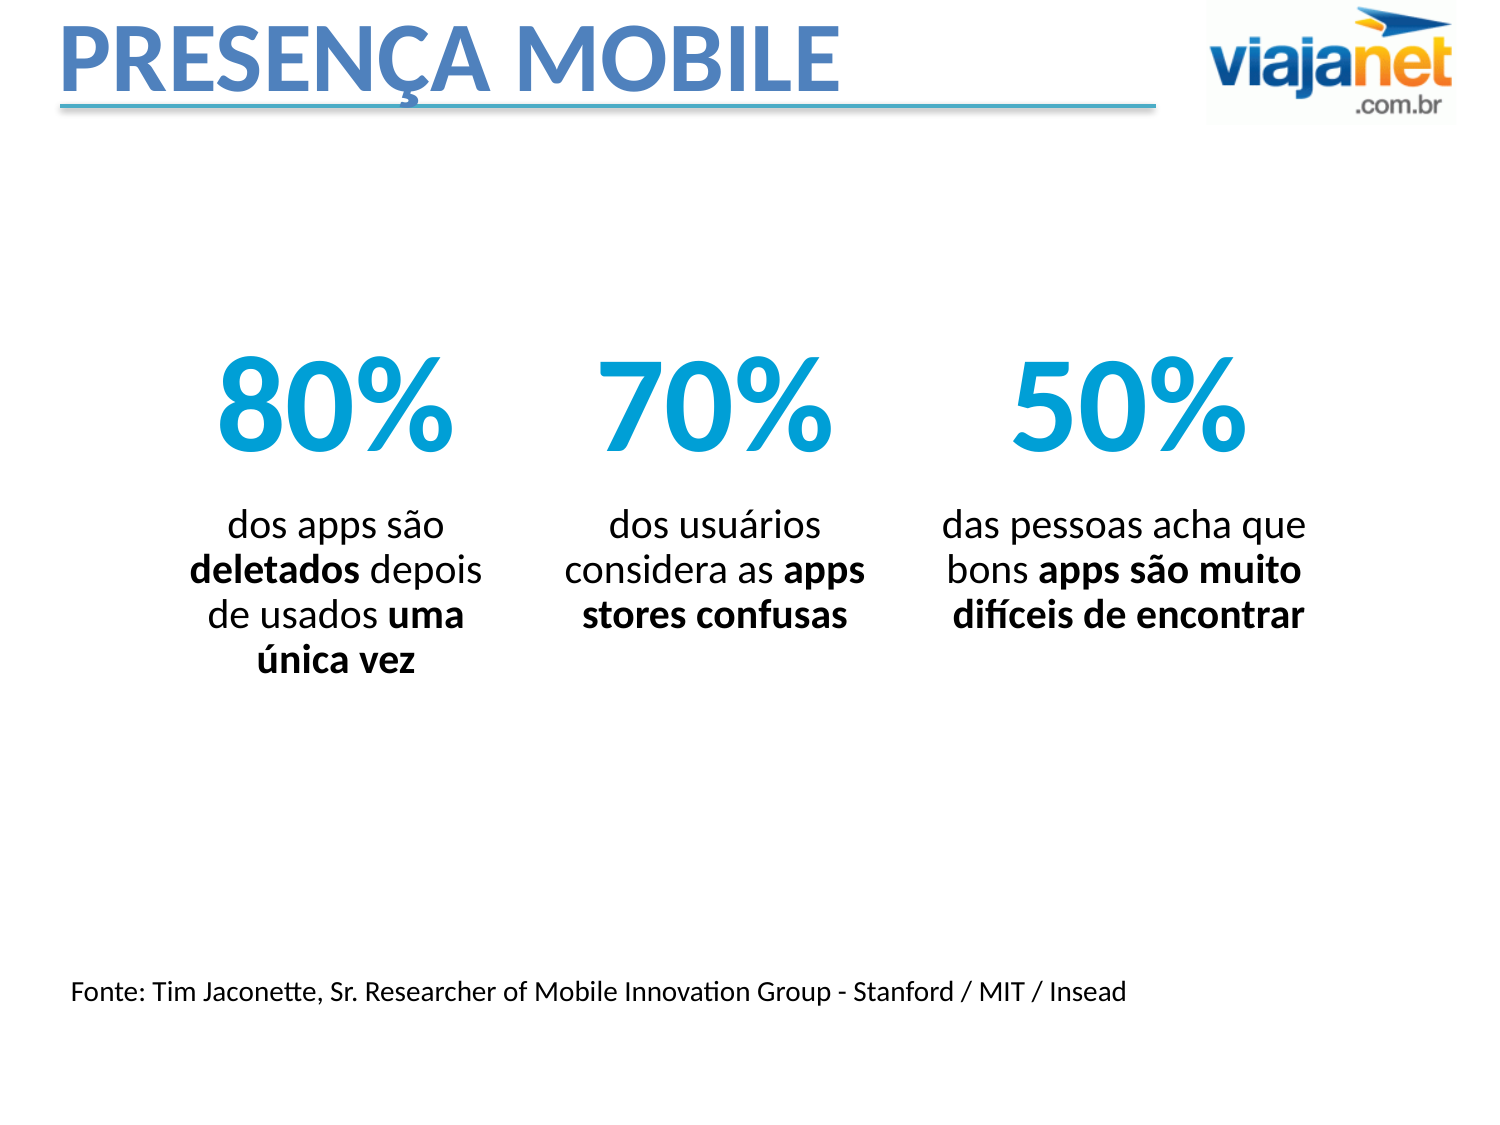

Presença Mobile
80%
dos apps são deletados depois de usados uma única vez
70%
dos usuários considera as apps stores confusas
50%
das pessoas acha que
bons apps são muito
difíceis de encontrar
Fonte: Tim Jaconette, Sr. Researcher of Mobile Innovation Group - Stanford / MIT / Insead